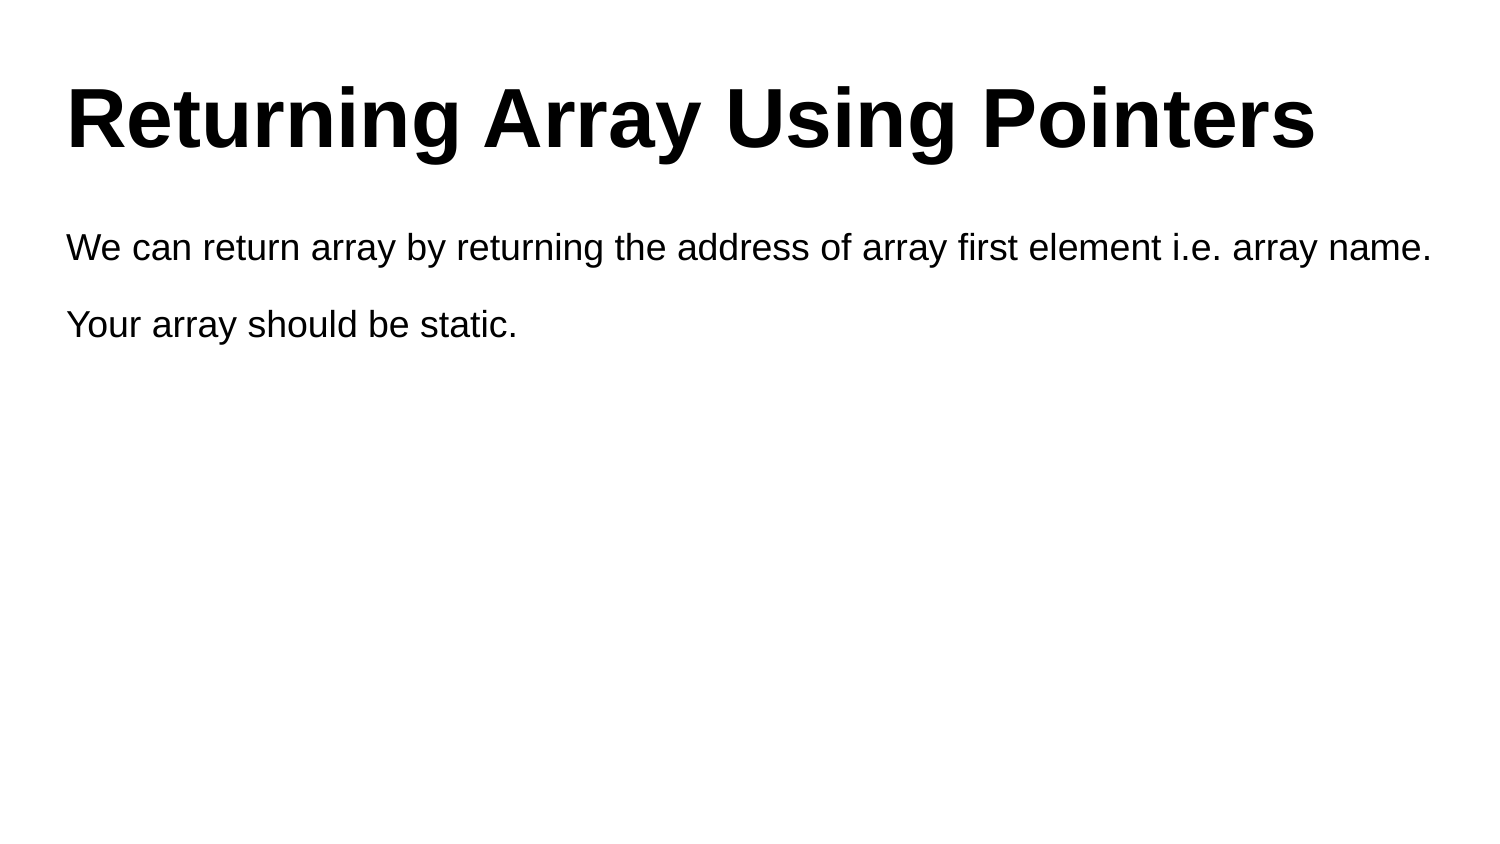

# Returning Array Using Pointers
We can return array by returning the address of array first element i.e. array name.
Your array should be static.